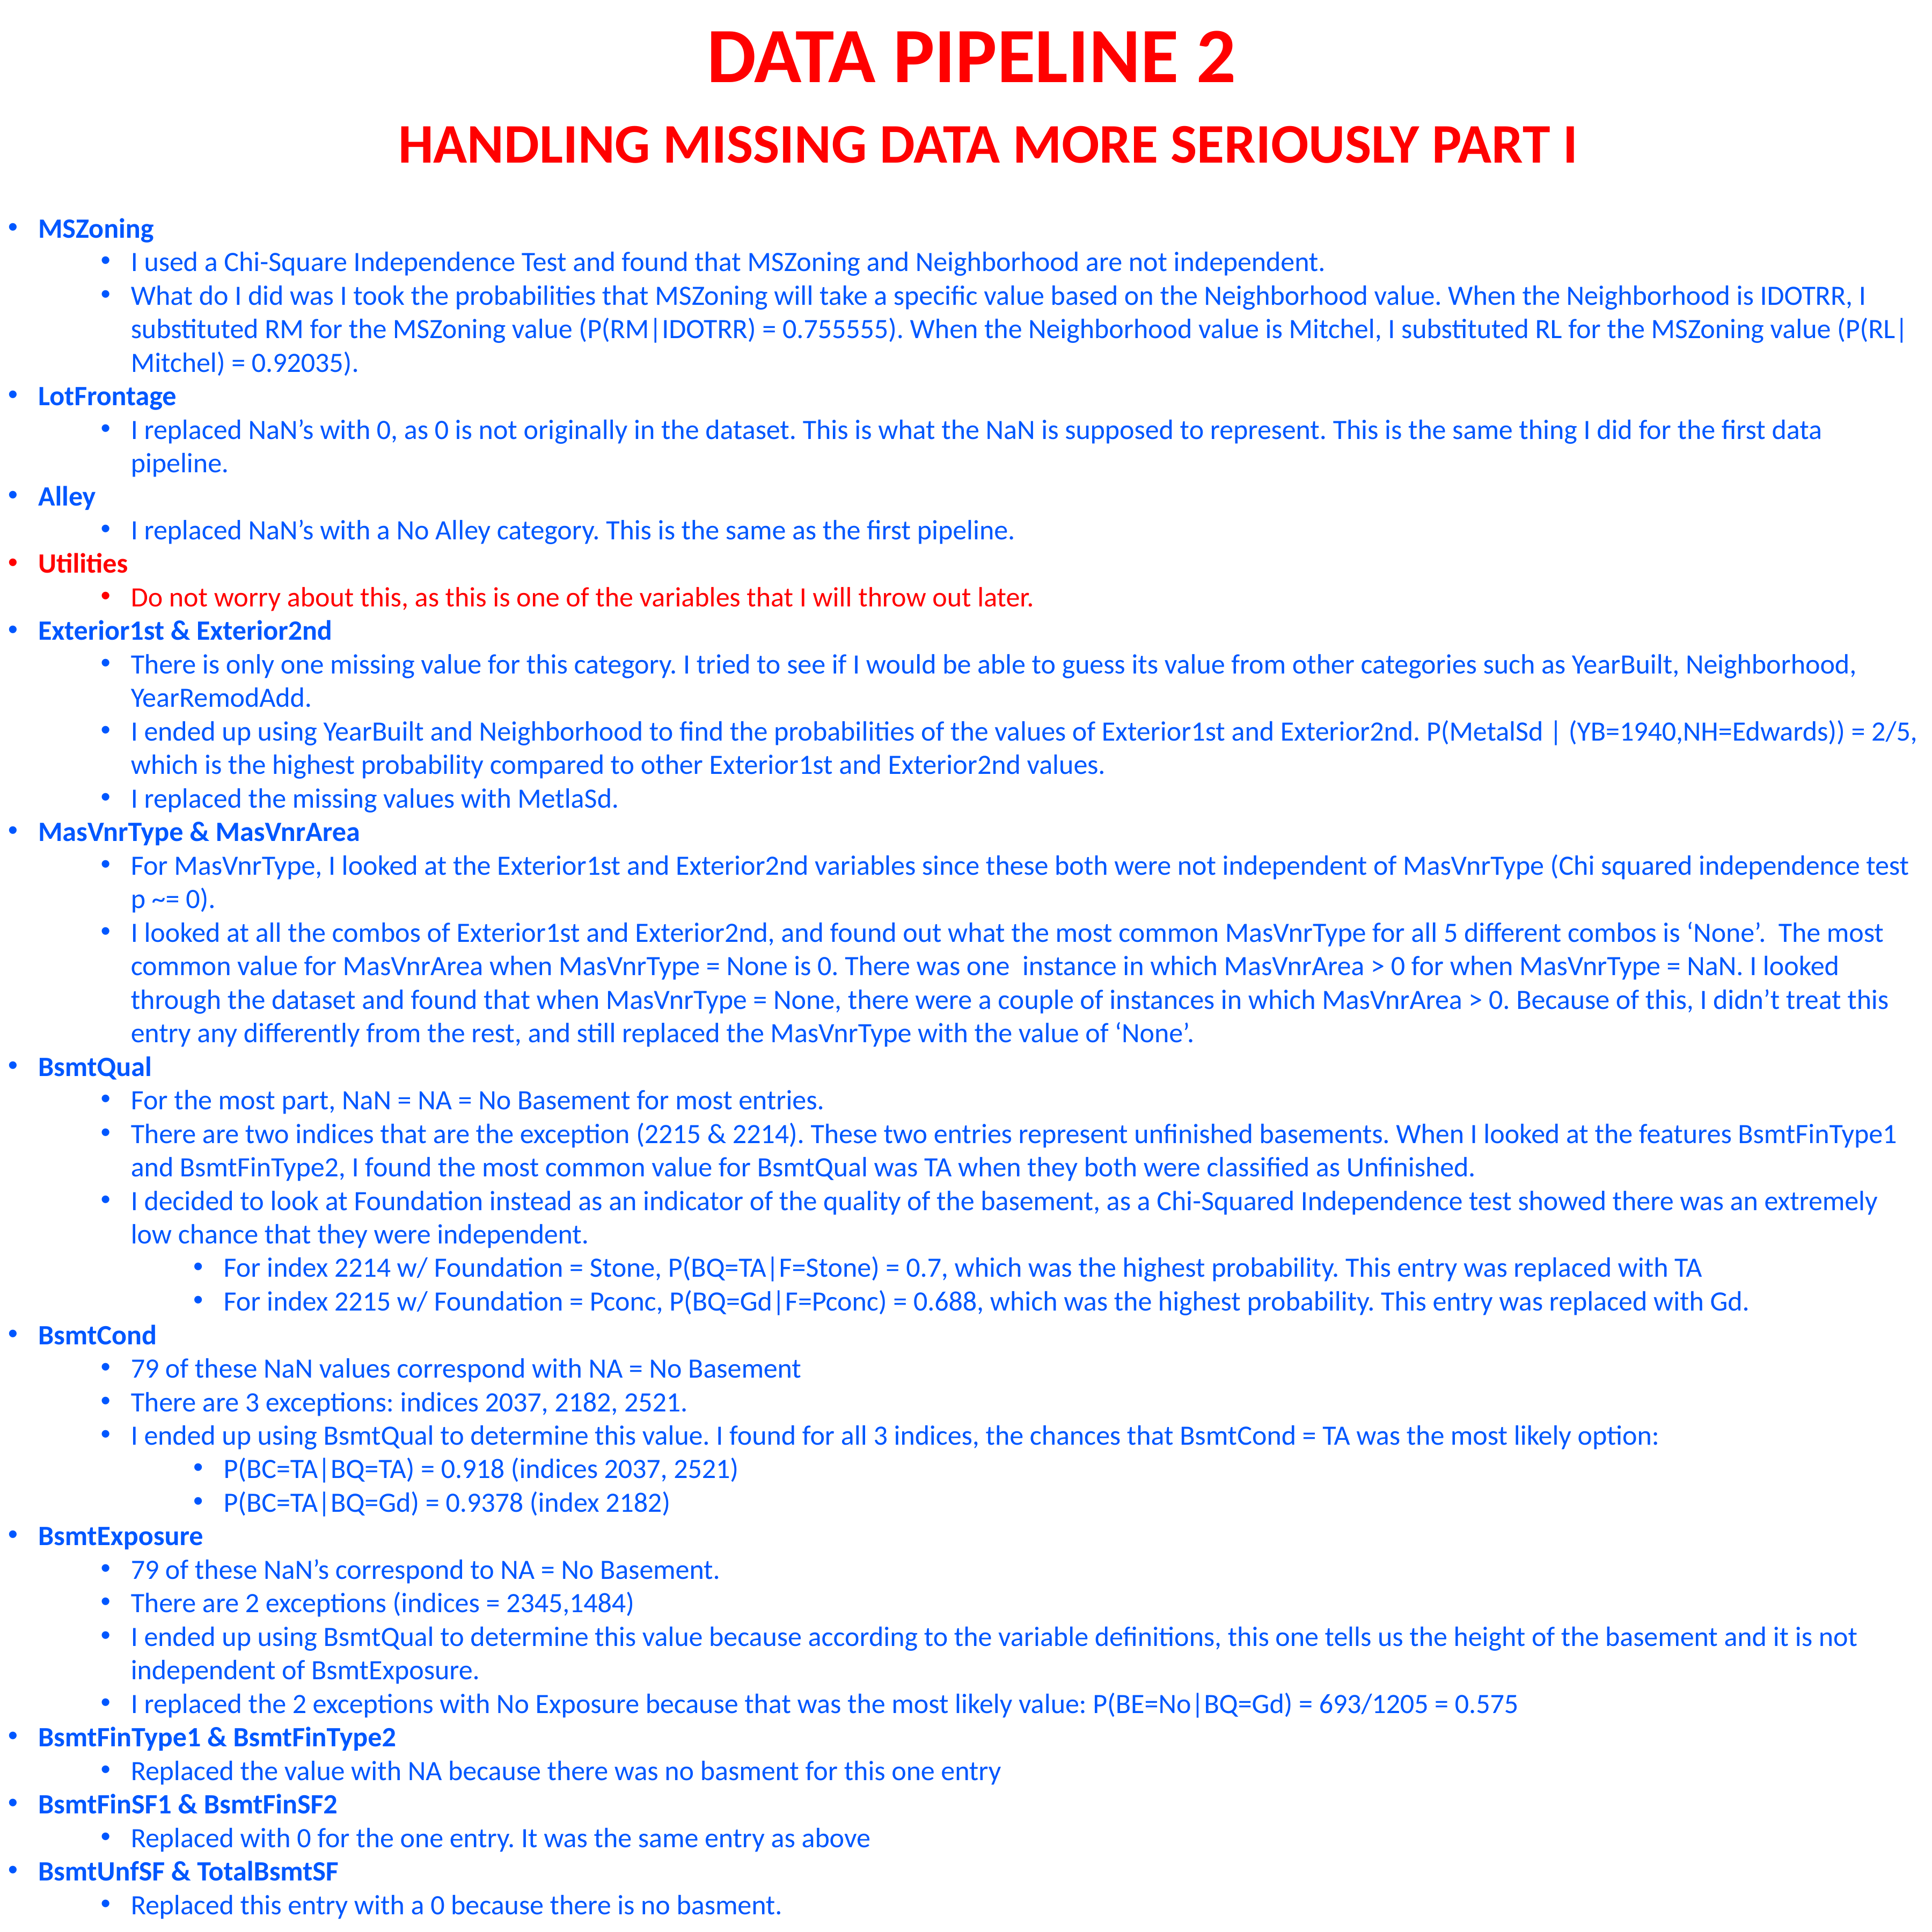

DATA PIPELINE 2
HANDLING MISSING DATA MORE SERIOUSLY PART I
MSZoning
I used a Chi-Square Independence Test and found that MSZoning and Neighborhood are not independent.
What do I did was I took the probabilities that MSZoning will take a specific value based on the Neighborhood value. When the Neighborhood is IDOTRR, I substituted RM for the MSZoning value (P(RM|IDOTRR) = 0.755555). When the Neighborhood value is Mitchel, I substituted RL for the MSZoning value (P(RL|Mitchel) = 0.92035).
LotFrontage
I replaced NaN’s with 0, as 0 is not originally in the dataset. This is what the NaN is supposed to represent. This is the same thing I did for the first data pipeline.
Alley
I replaced NaN’s with a No Alley category. This is the same as the first pipeline.
Utilities
Do not worry about this, as this is one of the variables that I will throw out later.
Exterior1st & Exterior2nd
There is only one missing value for this category. I tried to see if I would be able to guess its value from other categories such as YearBuilt, Neighborhood, YearRemodAdd.
I ended up using YearBuilt and Neighborhood to find the probabilities of the values of Exterior1st and Exterior2nd. P(MetalSd | (YB=1940,NH=Edwards)) = 2/5, which is the highest probability compared to other Exterior1st and Exterior2nd values.
I replaced the missing values with MetlaSd.
MasVnrType & MasVnrArea
For MasVnrType, I looked at the Exterior1st and Exterior2nd variables since these both were not independent of MasVnrType (Chi squared independence test p ~= 0).
I looked at all the combos of Exterior1st and Exterior2nd, and found out what the most common MasVnrType for all 5 different combos is ‘None’.  The most common value for MasVnrArea when MasVnrType = None is 0. There was one  instance in which MasVnrArea > 0 for when MasVnrType = NaN. I looked through the dataset and found that when MasVnrType = None, there were a couple of instances in which MasVnrArea > 0. Because of this, I didn’t treat this entry any differently from the rest, and still replaced the MasVnrType with the value of ‘None’.
BsmtQual
For the most part, NaN = NA = No Basement for most entries.
There are two indices that are the exception (2215 & 2214). These two entries represent unfinished basements. When I looked at the features BsmtFinType1 and BsmtFinType2, I found the most common value for BsmtQual was TA when they both were classified as Unfinished.
I decided to look at Foundation instead as an indicator of the quality of the basement, as a Chi-Squared Independence test showed there was an extremely low chance that they were independent.
For index 2214 w/ Foundation = Stone, P(BQ=TA|F=Stone) = 0.7, which was the highest probability. This entry was replaced with TA
For index 2215 w/ Foundation = Pconc, P(BQ=Gd|F=Pconc) = 0.688, which was the highest probability. This entry was replaced with Gd.
BsmtCond
79 of these NaN values correspond with NA = No Basement
There are 3 exceptions: indices 2037, 2182, 2521.
I ended up using BsmtQual to determine this value. I found for all 3 indices, the chances that BsmtCond = TA was the most likely option:
P(BC=TA|BQ=TA) = 0.918 (indices 2037, 2521)
P(BC=TA|BQ=Gd) = 0.9378 (index 2182)
BsmtExposure
79 of these NaN’s correspond to NA = No Basement.
There are 2 exceptions (indices = 2345,1484)
I ended up using BsmtQual to determine this value because according to the variable definitions, this one tells us the height of the basement and it is not independent of BsmtExposure.
I replaced the 2 exceptions with No Exposure because that was the most likely value: P(BE=No|BQ=Gd) = 693/1205 = 0.575
BsmtFinType1 & BsmtFinType2
Replaced the value with NA because there was no basment for this one entry
BsmtFinSF1 & BsmtFinSF2
Replaced with 0 for the one entry. It was the same entry as above
BsmtUnfSF & TotalBsmtSF
Replaced this entry with a 0 because there is no basment.